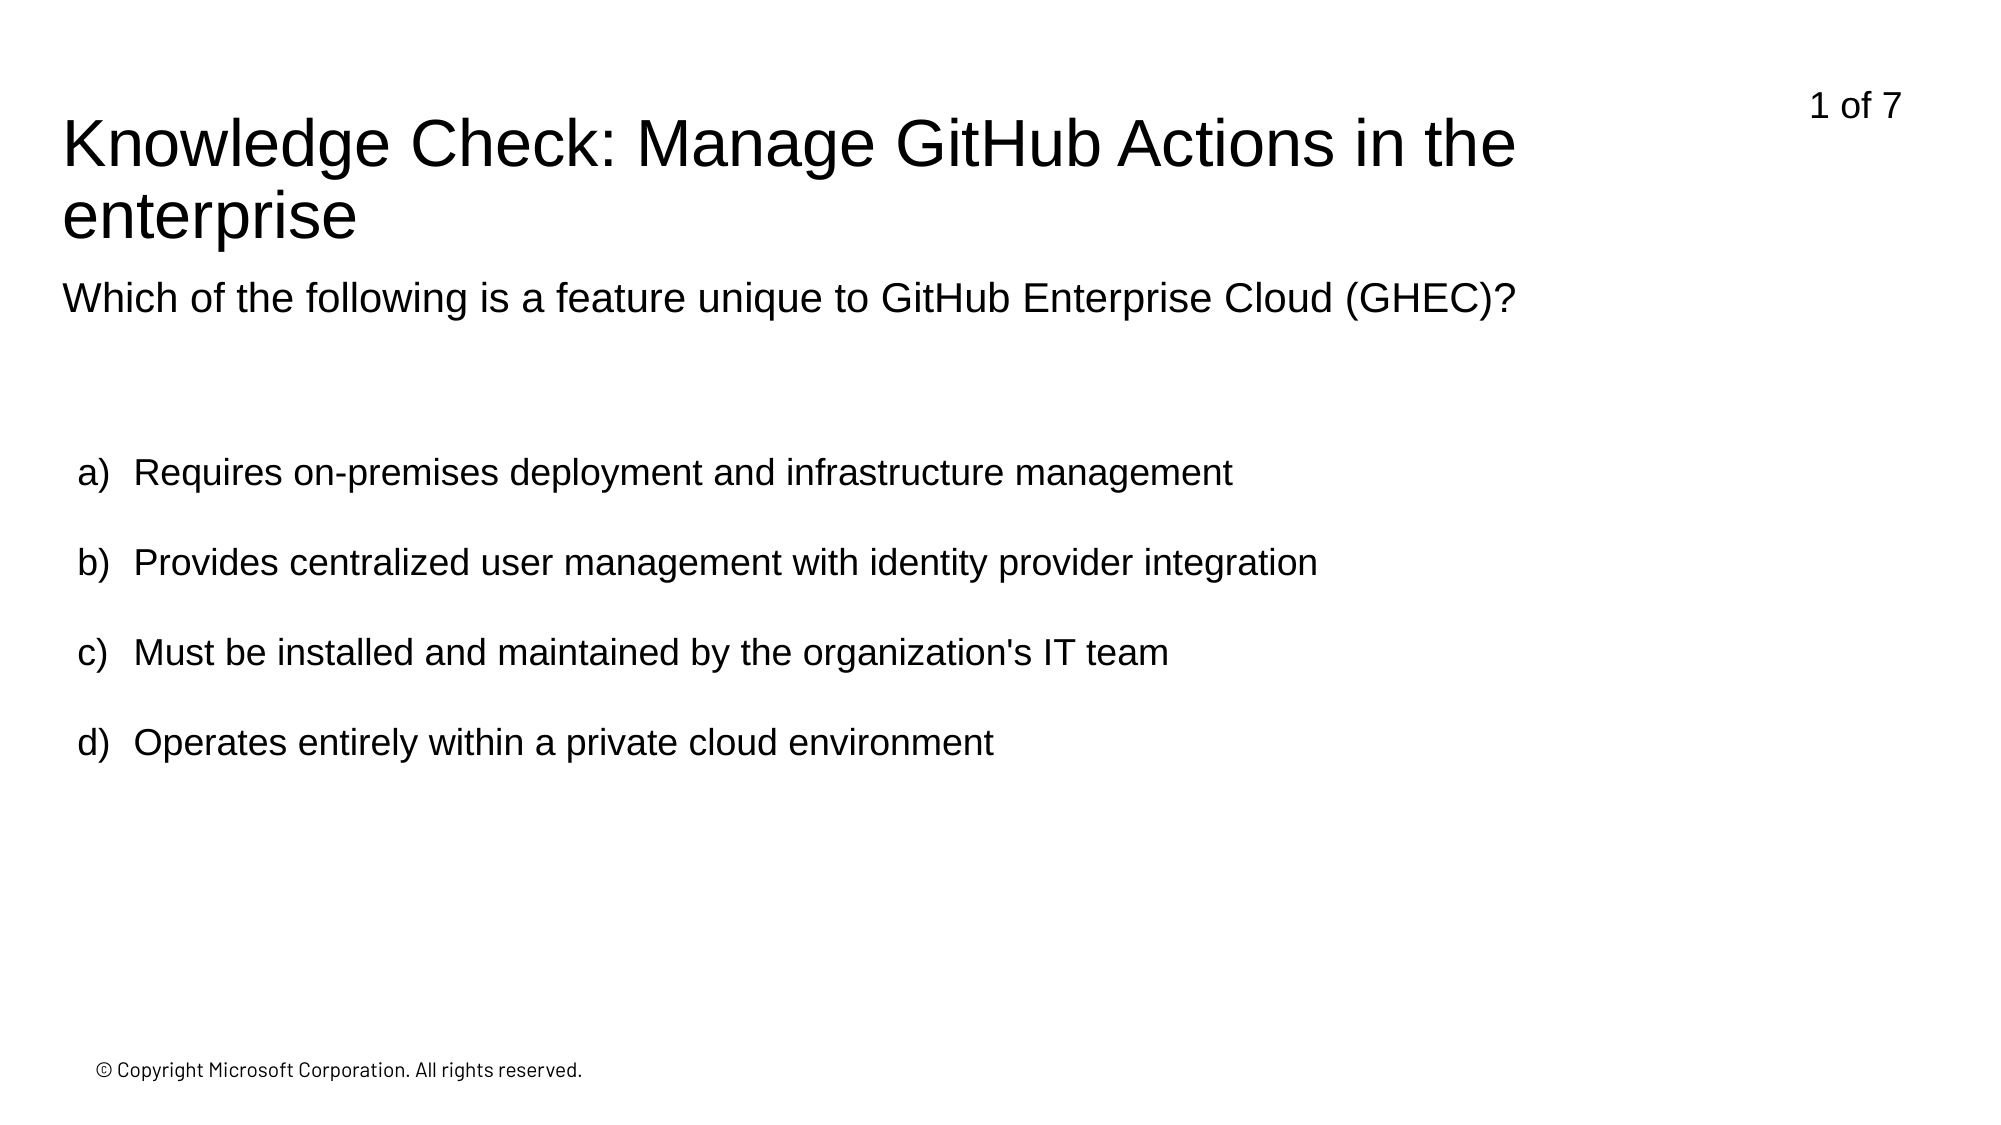

1 of 7
# Knowledge Check: Manage GitHub Actions in the enterprise
Which of the following is a feature unique to GitHub Enterprise Cloud (GHEC)?
Requires on-premises deployment and infrastructure management
Provides centralized user management with identity provider integration
Must be installed and maintained by the organization's IT team
Operates entirely within a private cloud environment
© Copyright Microsoft Corporation. All rights reserved.